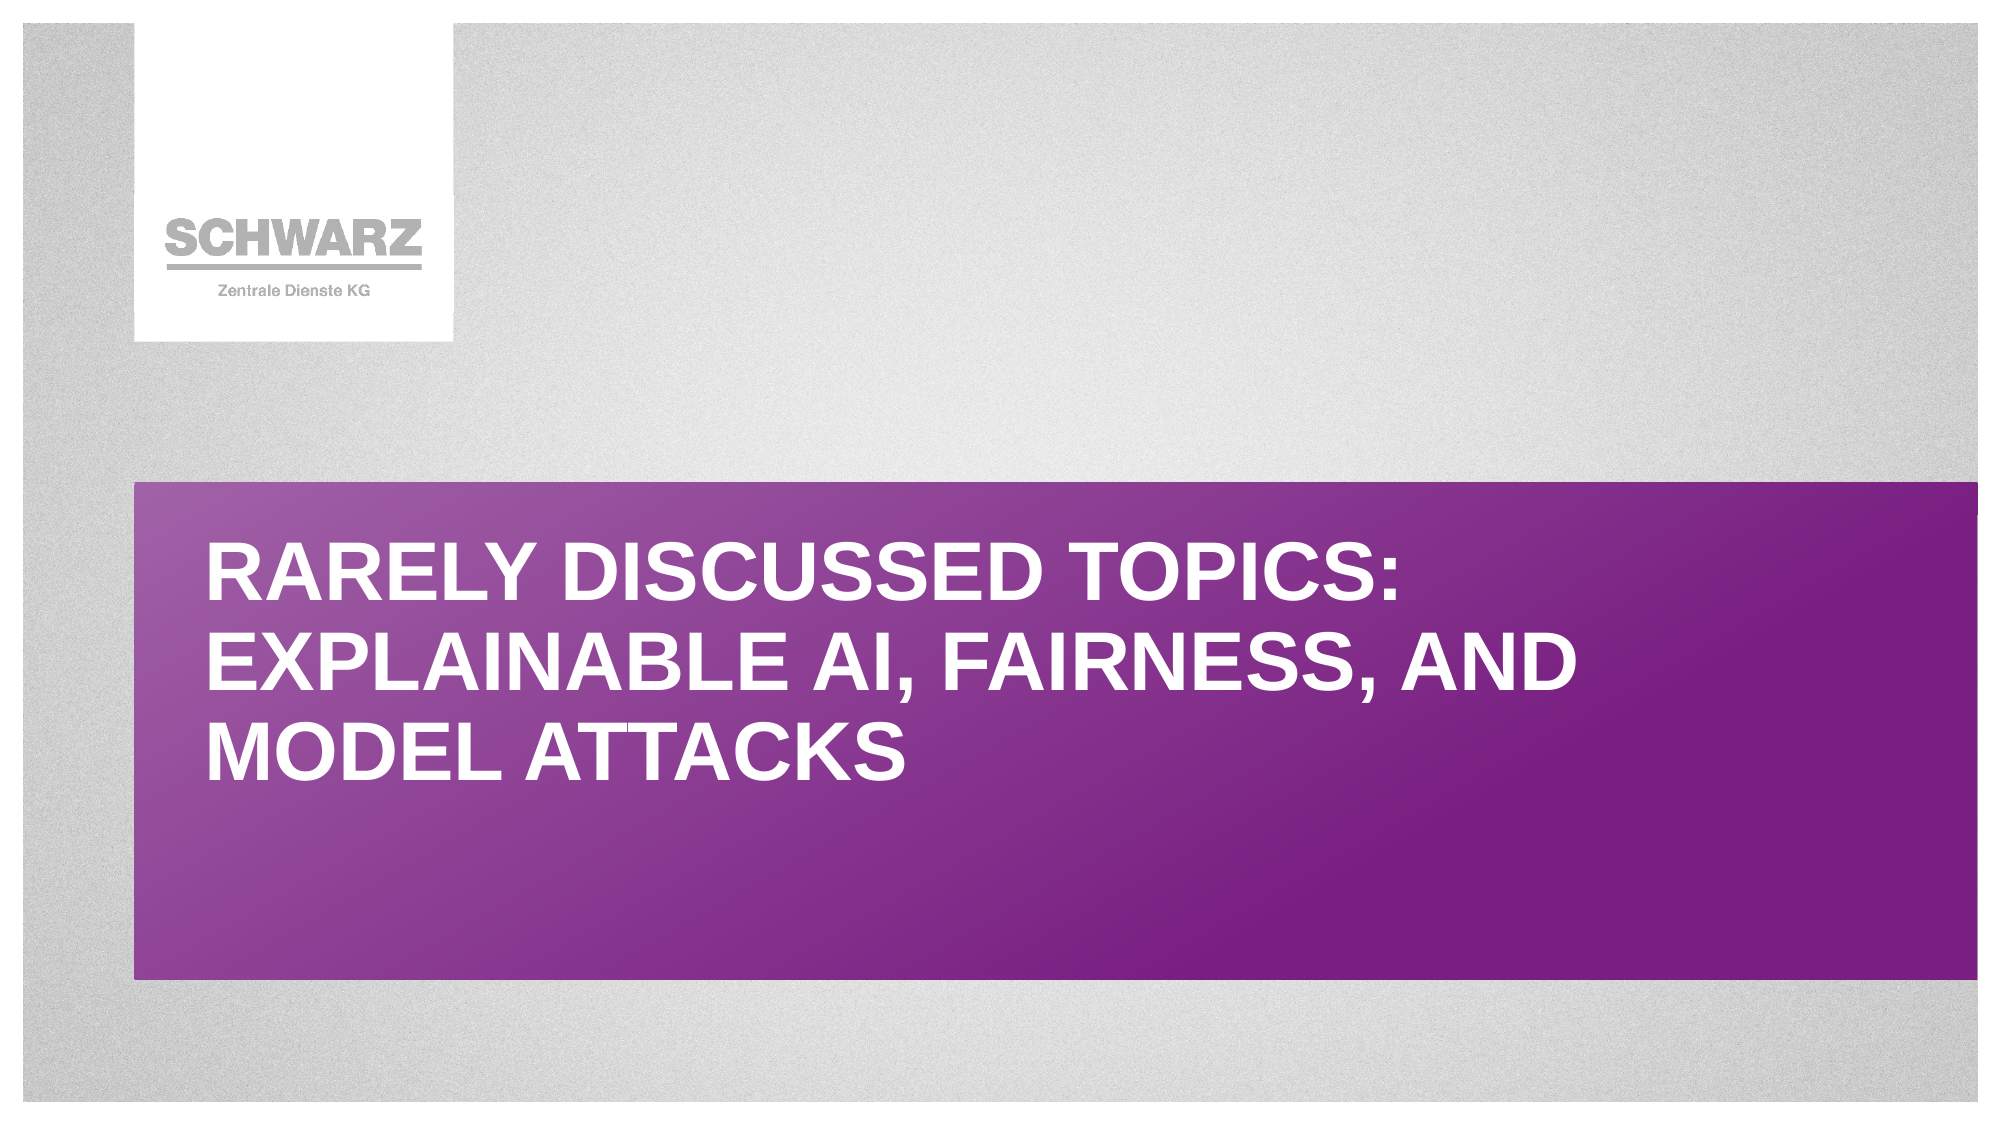

Rarely discussed topics: explainable AI, fairness, and model attacks